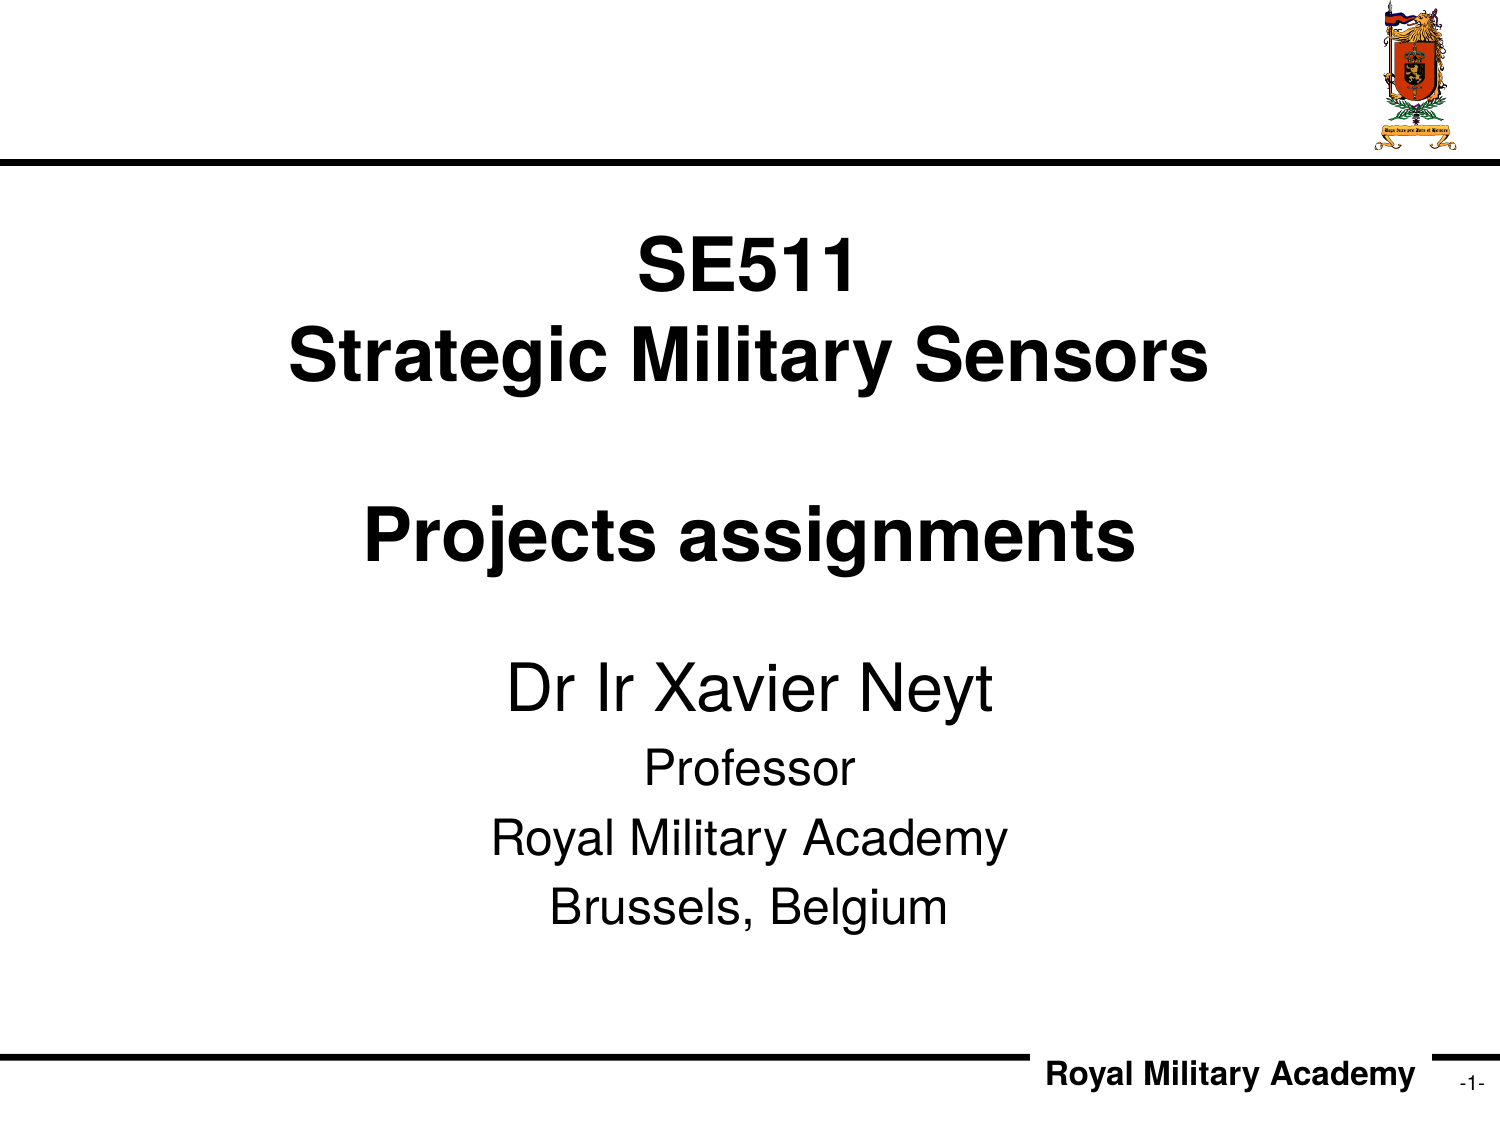

SE511
Strategic Military Sensors
Projects assignments
Dr Ir Xavier Neyt
Professor
Royal Military Academy
Brussels, Belgium